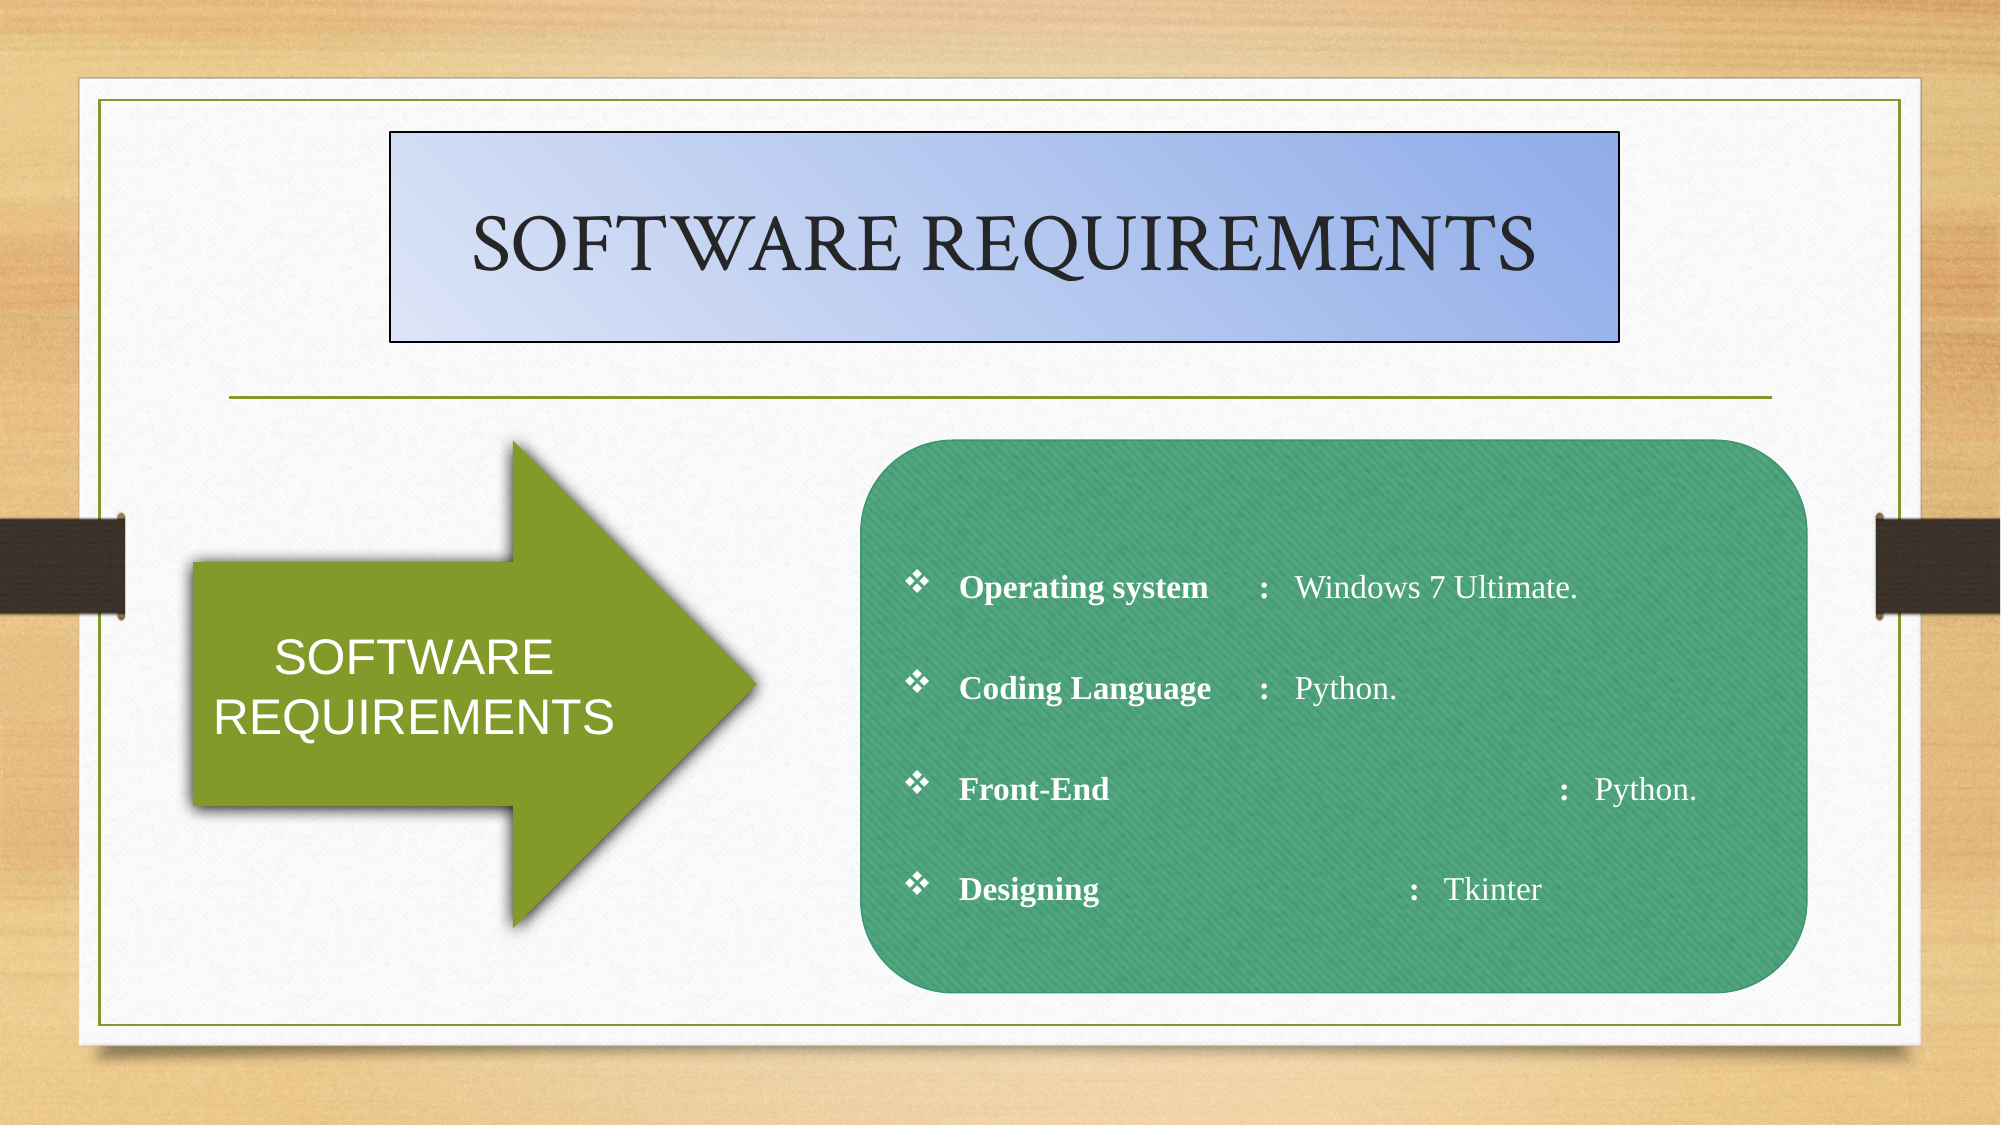

# SOFTWARE REQUIREMENTS
SOFTWARE REQUIREMENTS
Operating system 	:   Windows 7 Ultimate.
Coding Language	:   Python.
Front-End			:   Python.
Designing			:   Tkinter